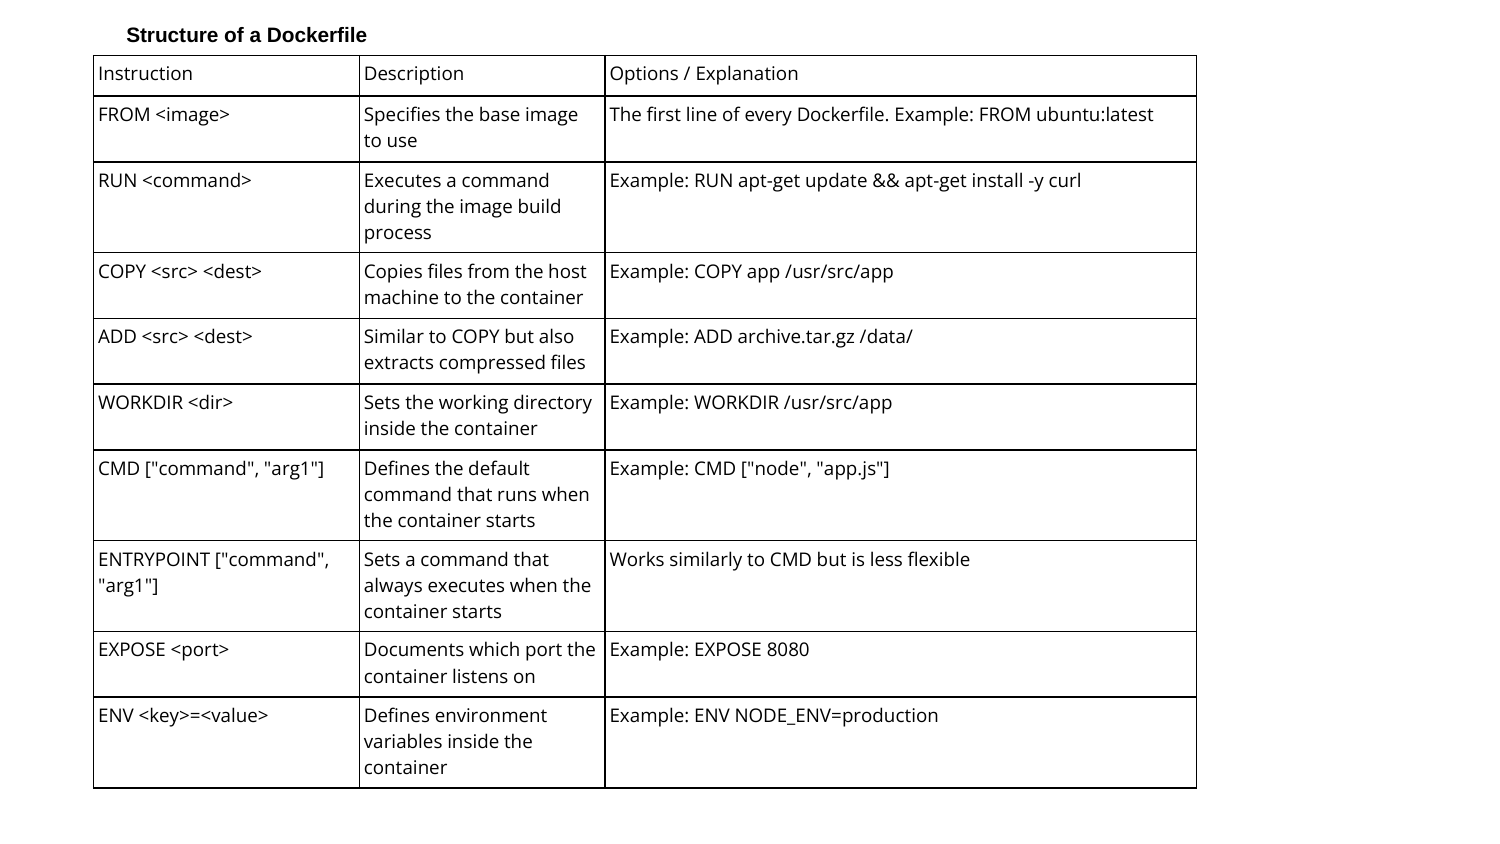

Structure of a Dockerfile
| Instruction | Description | Options / Explanation |
| --- | --- | --- |
| FROM <image> | Specifies the base image to use | The first line of every Dockerfile. Example: FROM ubuntu:latest |
| RUN <command> | Executes a command during the image build process | Example: RUN apt-get update && apt-get install -y curl |
| COPY <src> <dest> | Copies files from the host machine to the container | Example: COPY app /usr/src/app |
| ADD <src> <dest> | Similar to COPY but also extracts compressed files | Example: ADD archive.tar.gz /data/ |
| WORKDIR <dir> | Sets the working directory inside the container | Example: WORKDIR /usr/src/app |
| CMD ["command", "arg1"] | Defines the default command that runs when the container starts | Example: CMD ["node", "app.js"] |
| ENTRYPOINT ["command", "arg1"] | Sets a command that always executes when the container starts | Works similarly to CMD but is less flexible |
| EXPOSE <port> | Documents which port the container listens on | Example: EXPOSE 8080 |
| ENV <key>=<value> | Defines environment variables inside the container | Example: ENV NODE\_ENV=production |